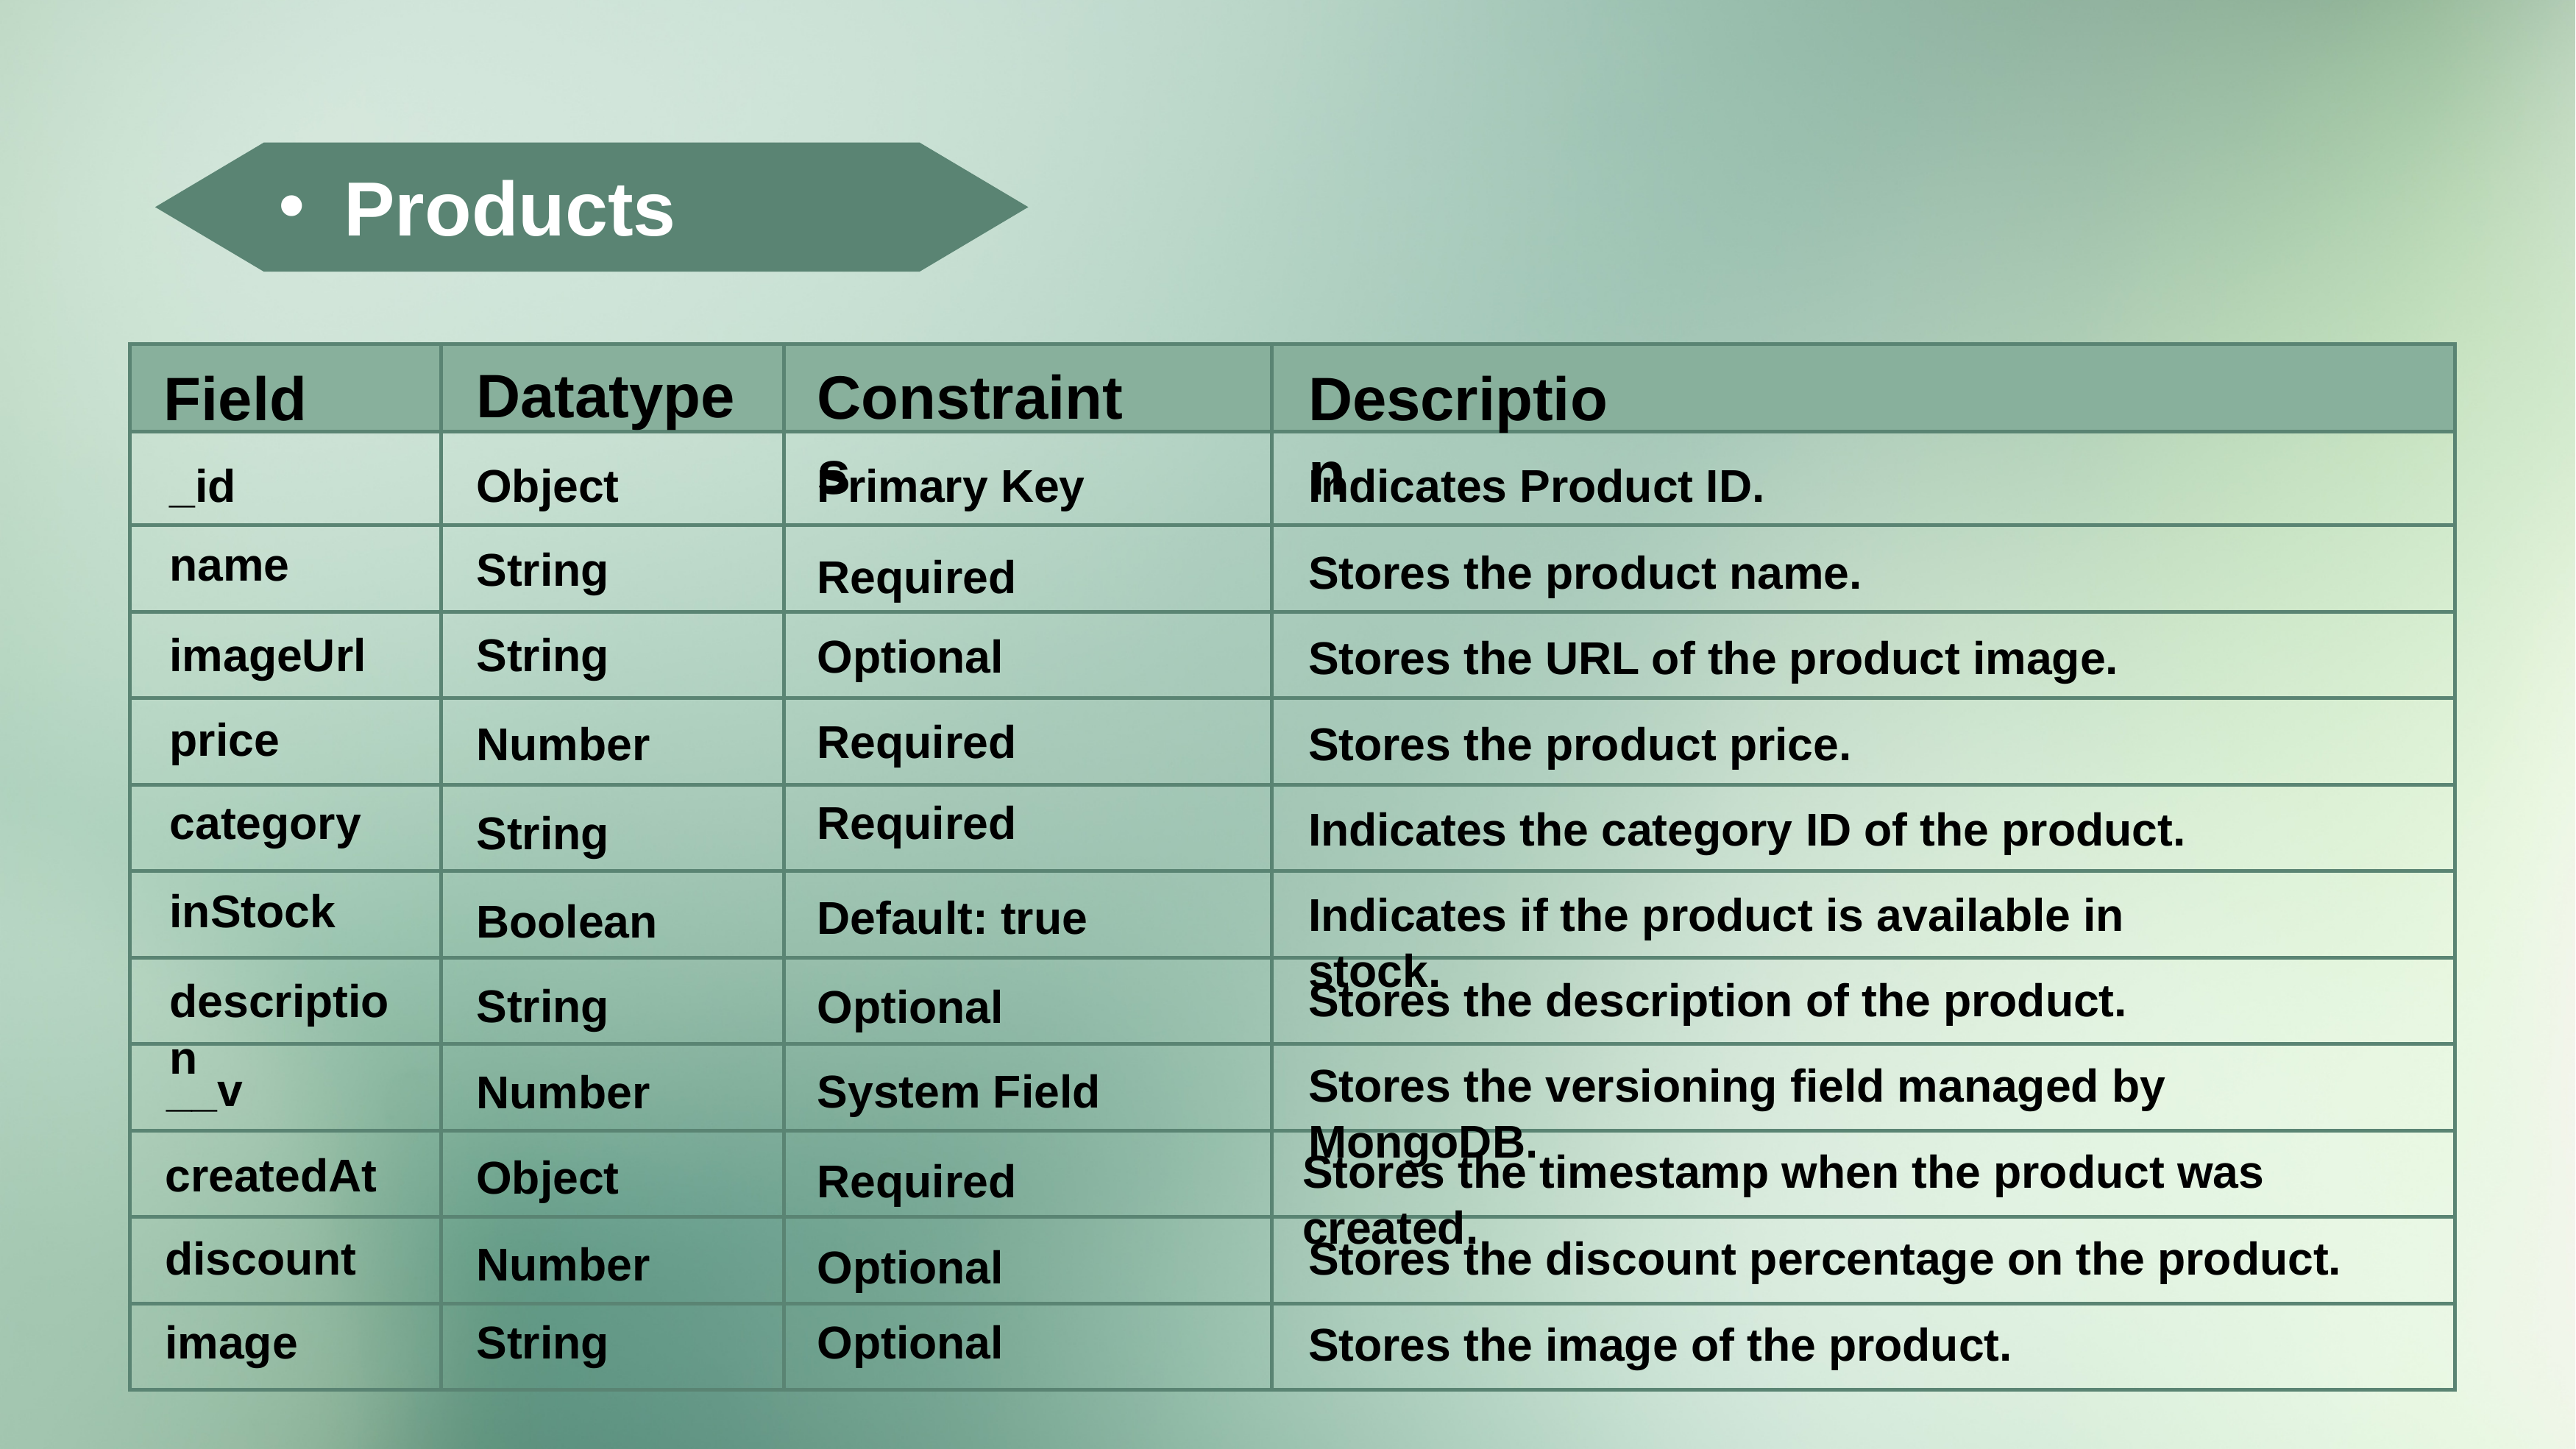

Products
|  |  |  |  |
| --- | --- | --- | --- |
|  |  |  |  |
|  |  |  |  |
|  |  |  |  |
|  |  |  |  |
|  |  |  |  |
|  |  |  |  |
|  |  |  |  |
|  |  |  |  |
|  |  |  |  |
|  |  |  |  |
|  |  |  |  |
Datatype
Constraints
Field
Description
_id
Object
Primary Key
Indicates Product ID.
name
String
Stores the product name.
Required
imageUrl
String
Optional
Stores the URL of the product image.
price
Required
Number
Stores the product price.
category
Required
Indicates the category ID of the product.
String
inStock
Indicates if the product is available in stock.
Default: true
Boolean
Stores the description of the product.
description
String
Optional
Stores the versioning field managed by MongoDB.
__v
System Field
Number
Stores the timestamp when the product was created.
createdAt
Object
Required
discount
Stores the discount percentage on the product.
Number
Optional
image
String
Optional
Stores the image of the product.